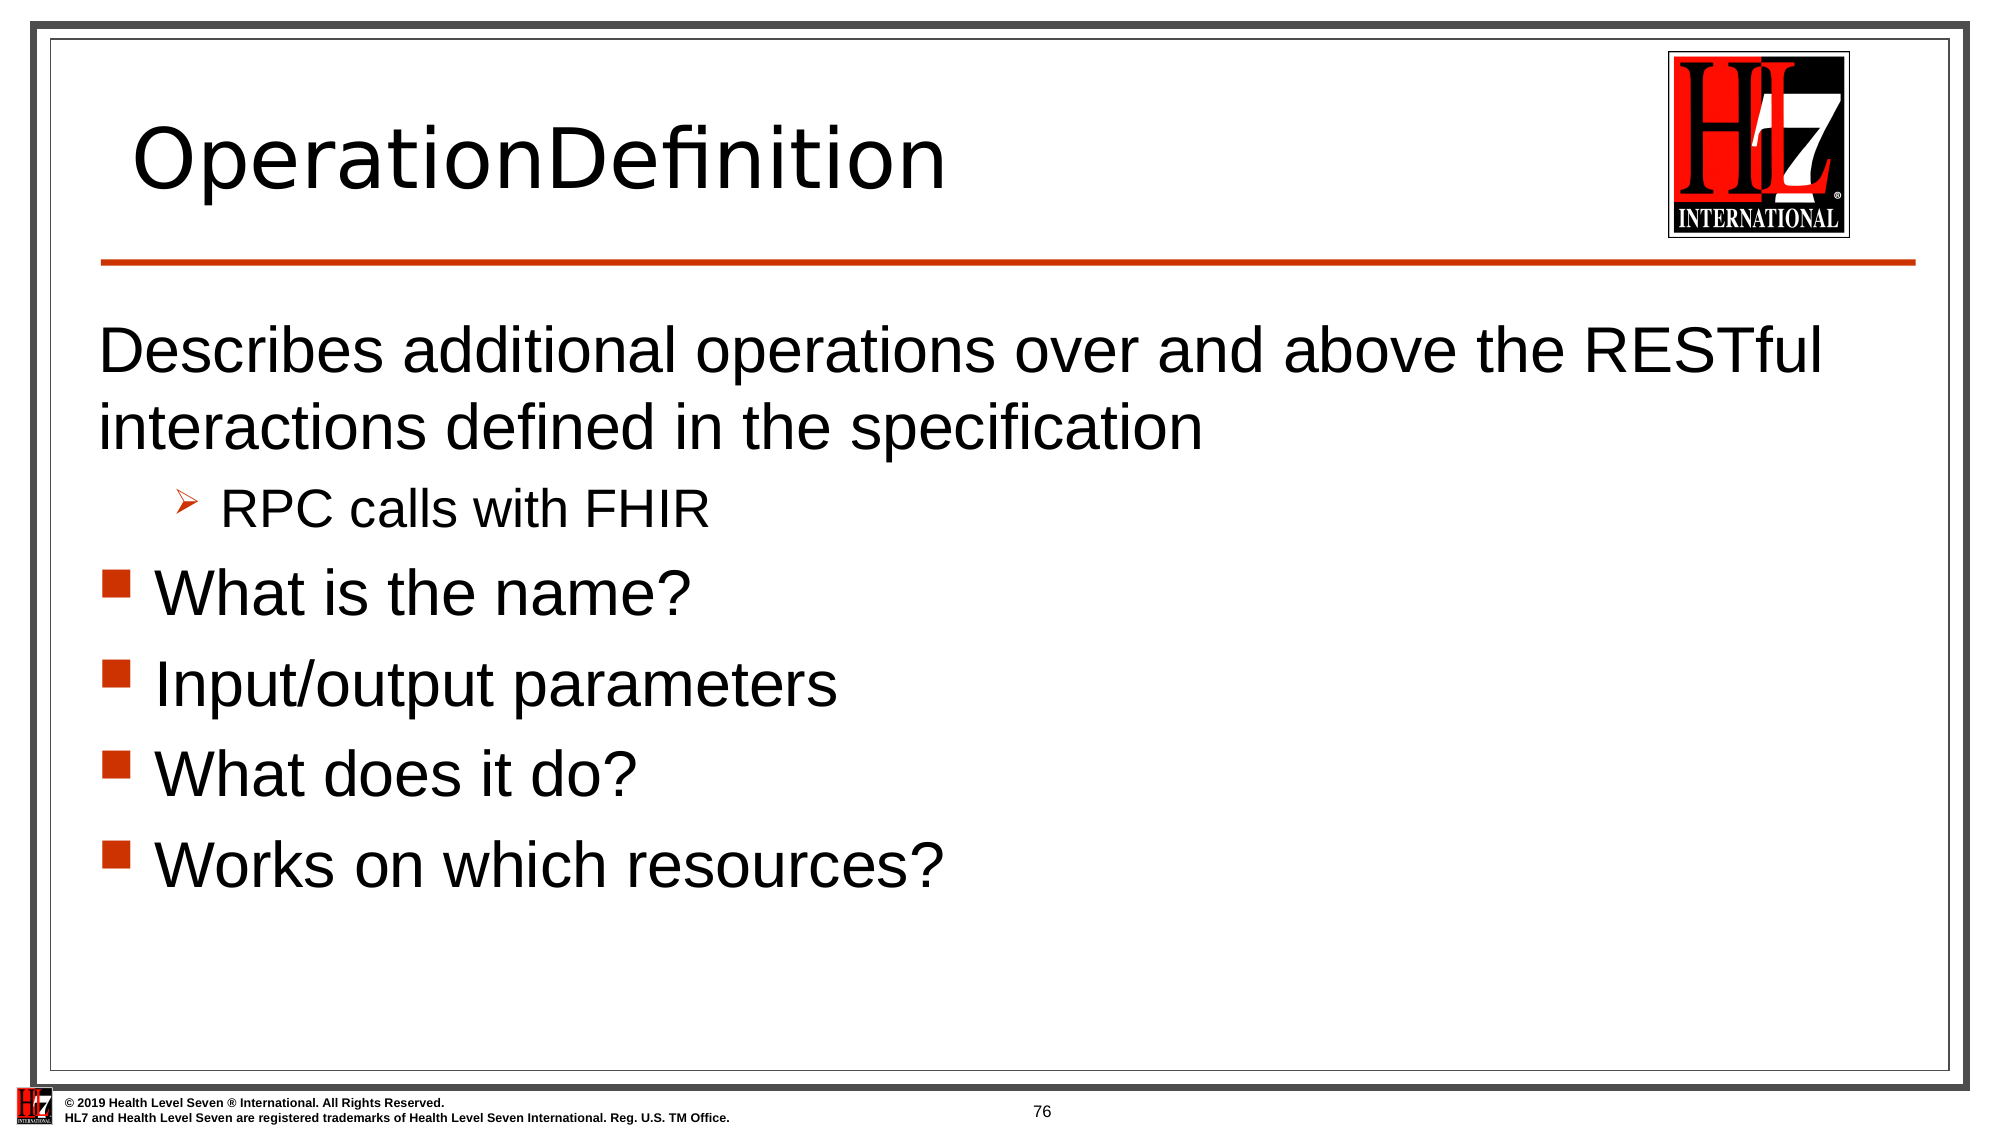

76
# OperationDefinition
Describes additional operations over and above the RESTful interactions defined in the specification
RPC calls with FHIR
What is the name?
Input/output parameters
What does it do?
Works on which resources?